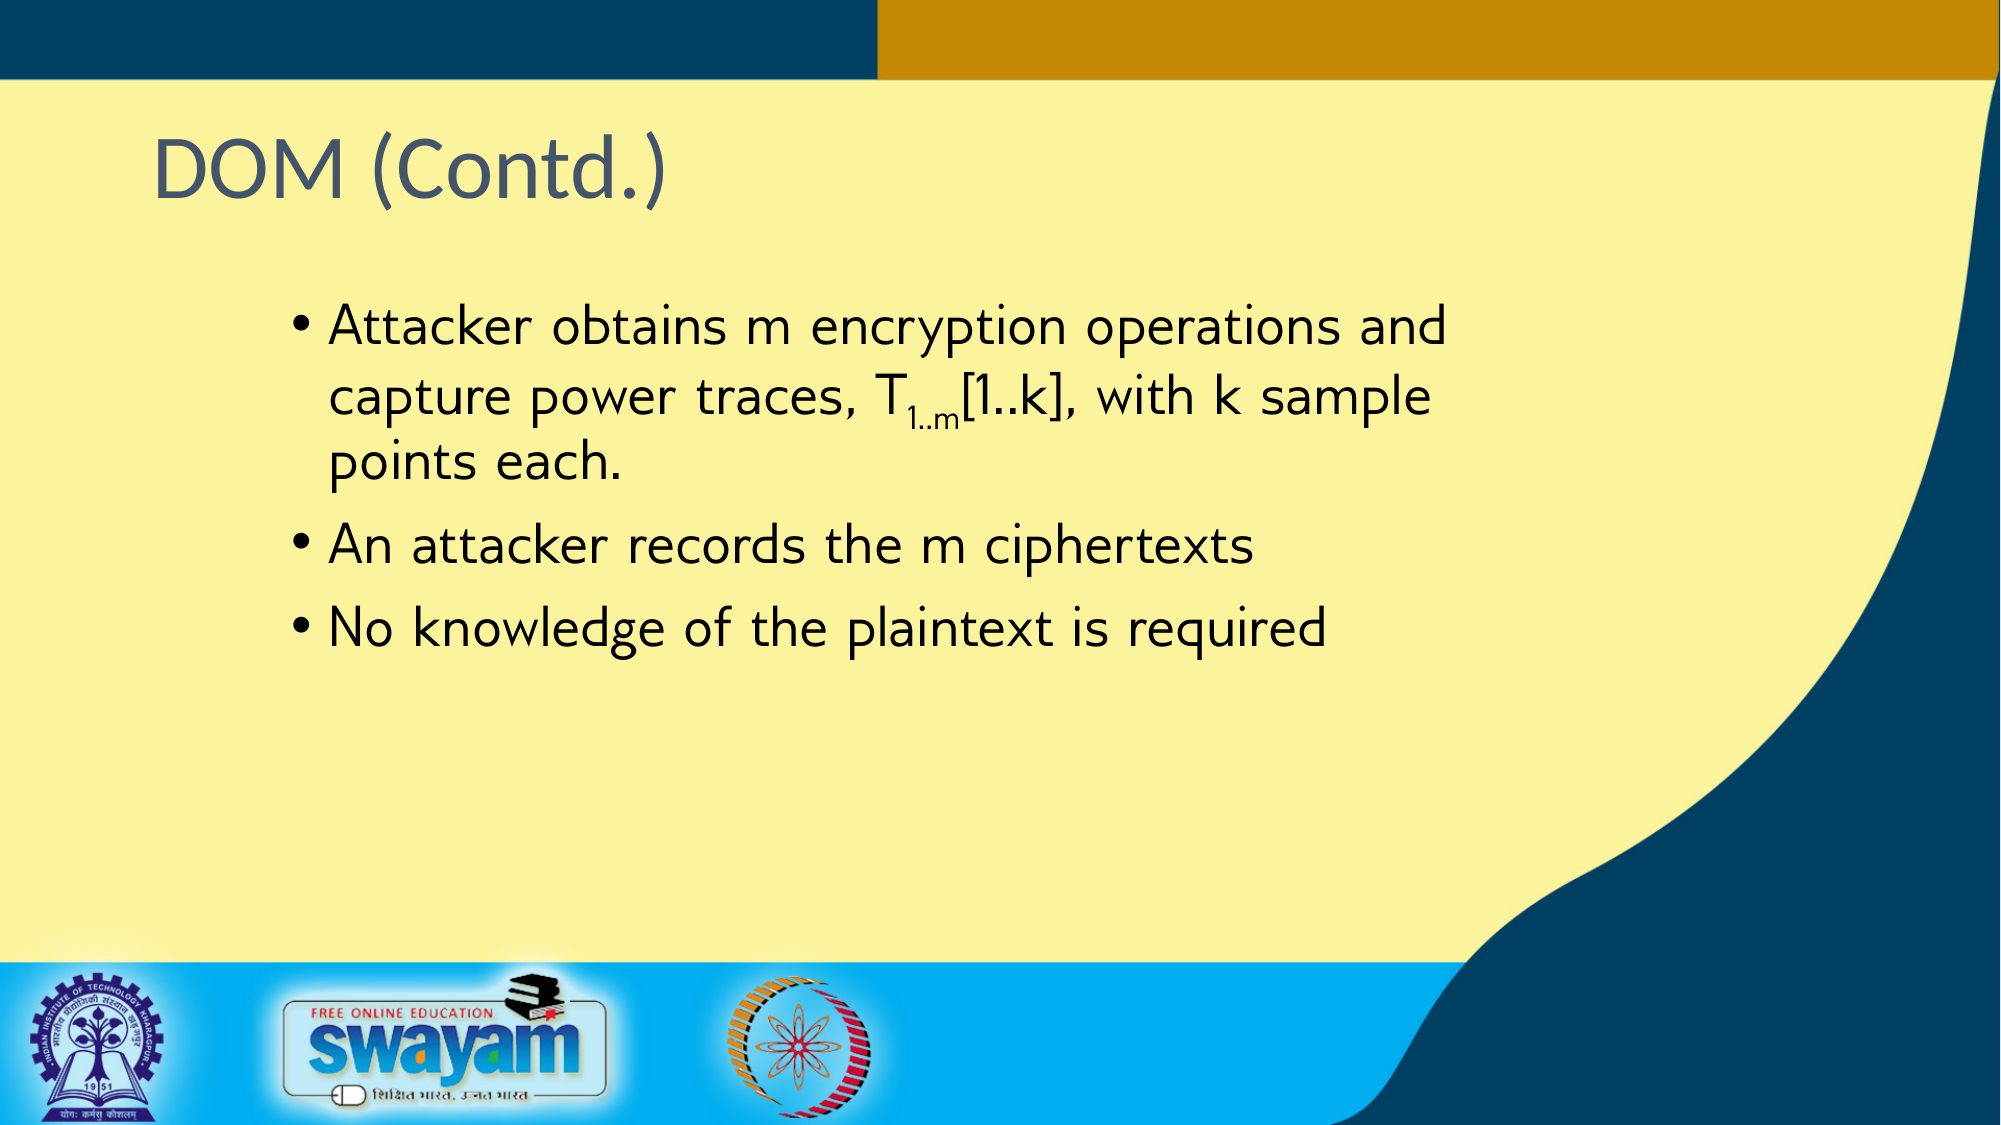

DOM (Contd.)
Attacker obtains m encryption operations and capture power traces, T1..m[1..k], with k sample points each.
An attacker records the m ciphertexts
No knowledge of the plaintext is required